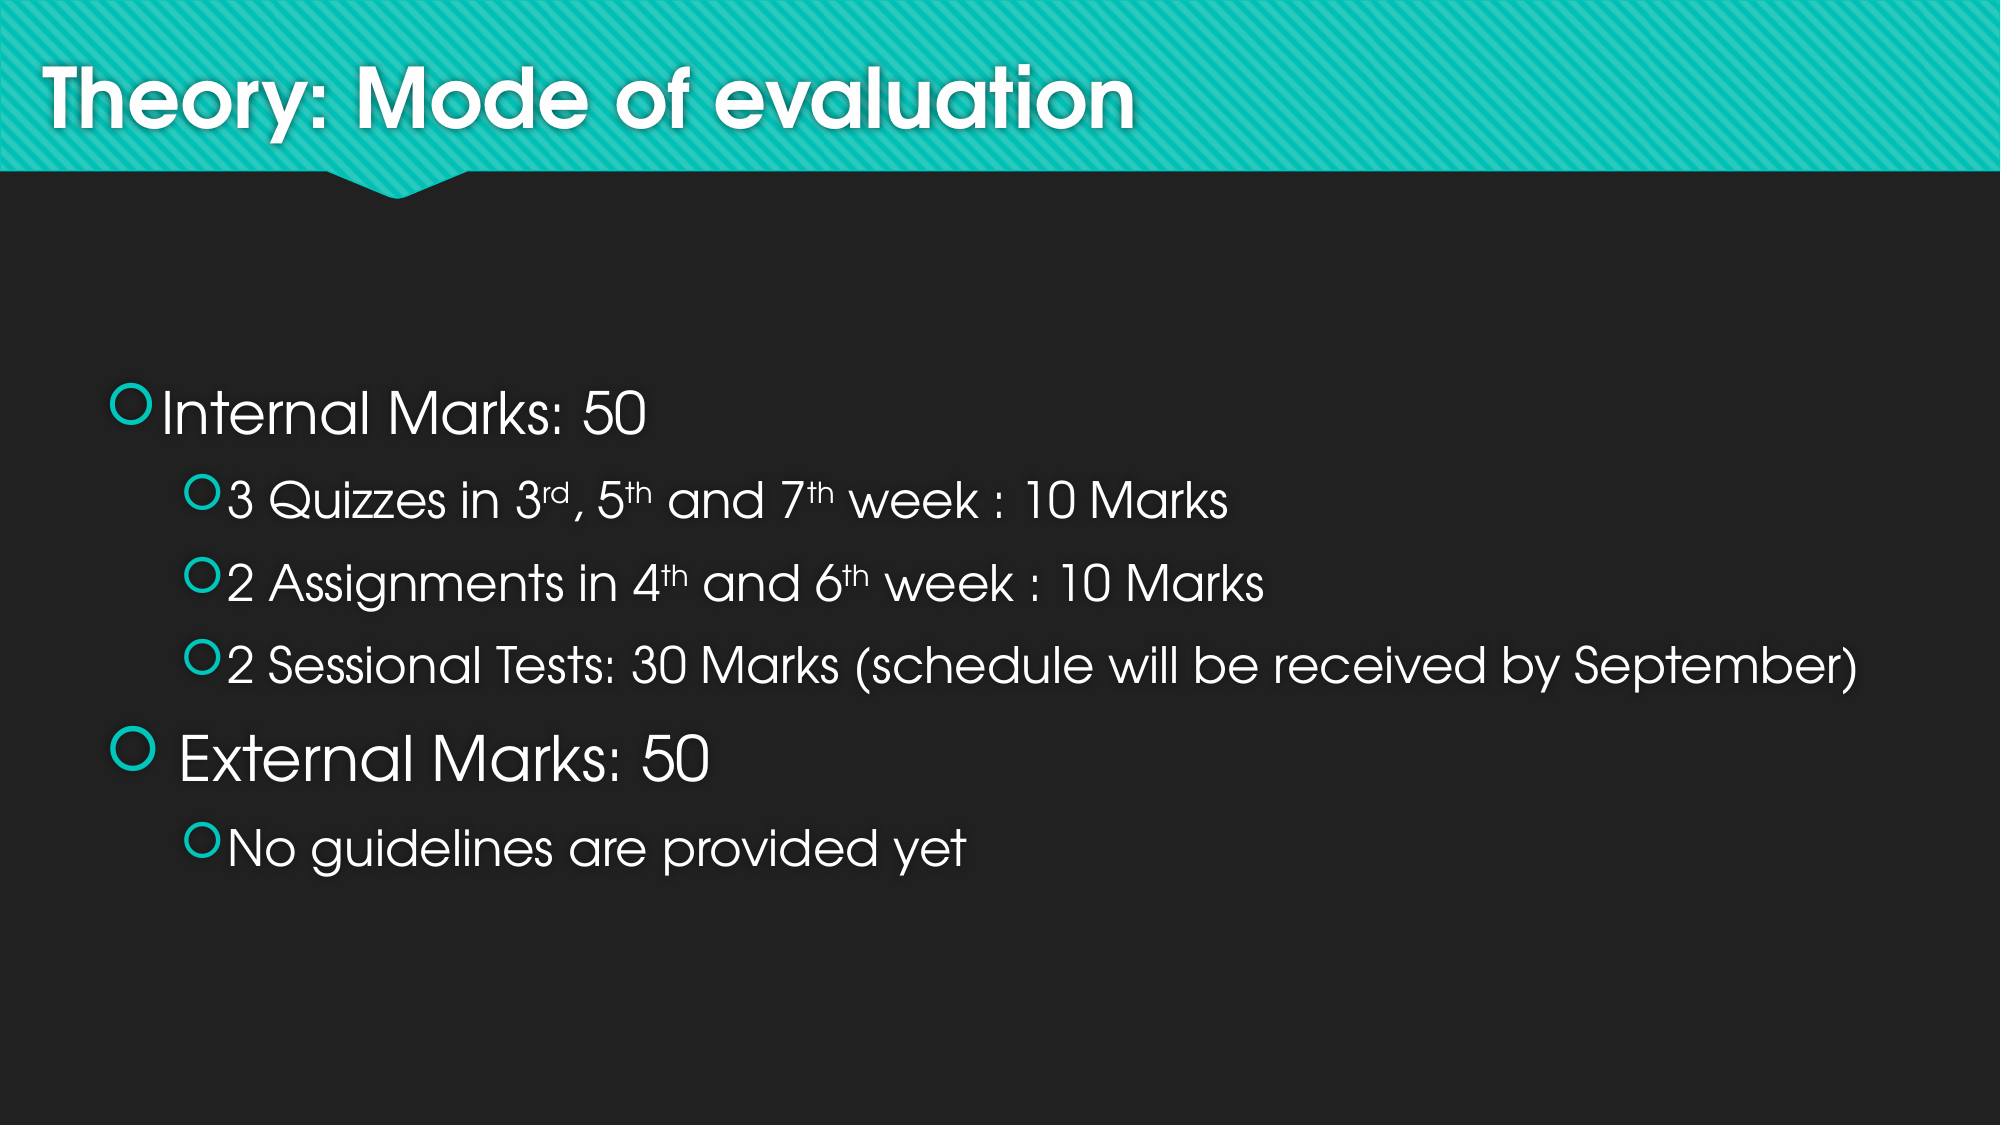

# Theory: Mode of evaluation
Internal Marks: 50
3 Quizzes in 3rd, 5th and 7th week : 10 Marks
2 Assignments in 4th and 6th week : 10 Marks
2 Sessional Tests: 30 Marks (schedule will be received by September)
 External Marks: 50
No guidelines are provided yet